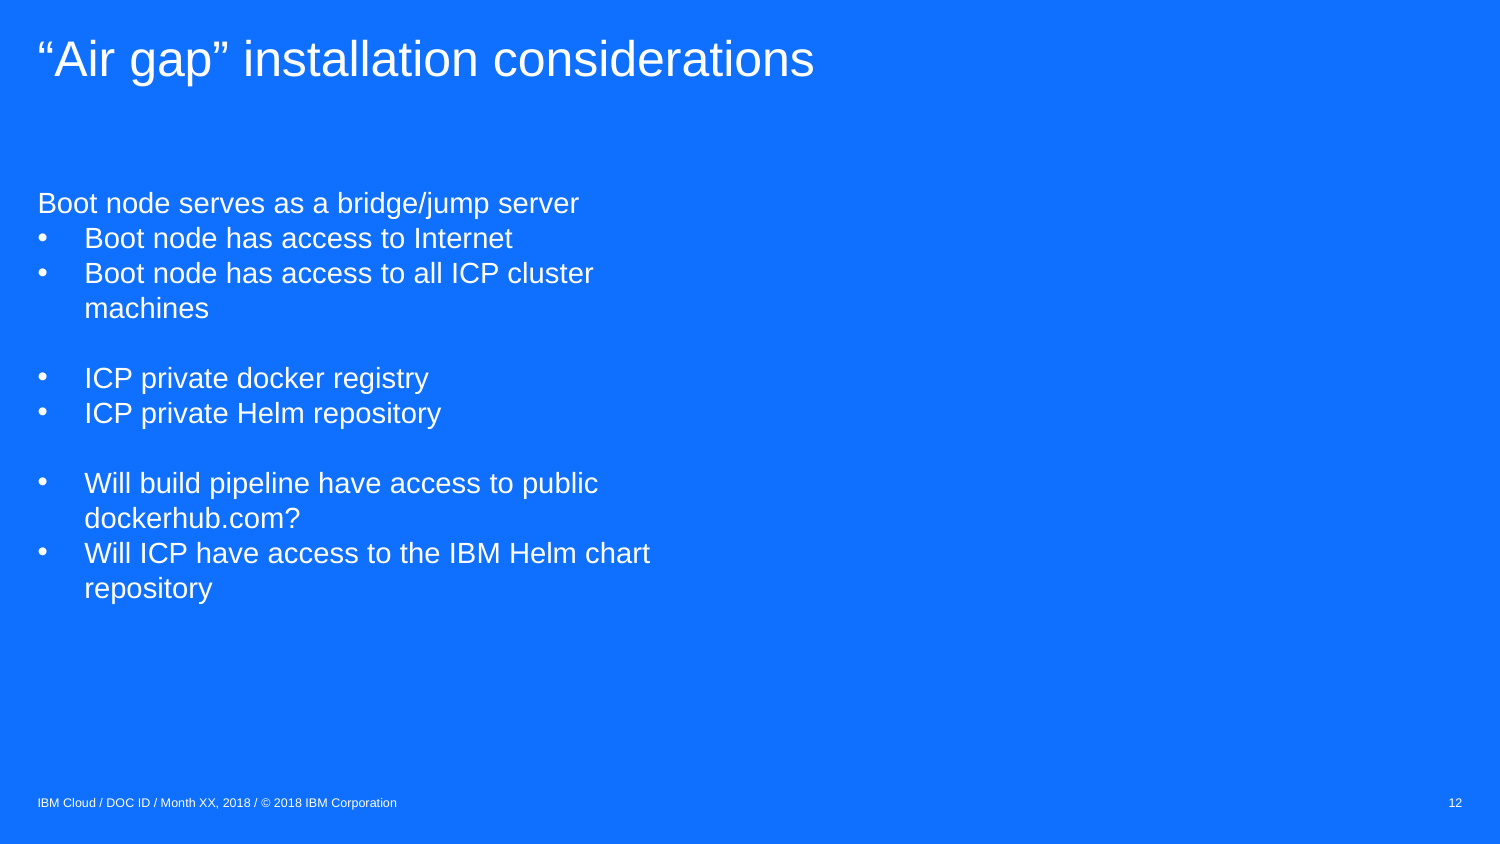

# “Air gap” installation considerations
Boot node serves as a bridge/jump server
Boot node has access to Internet
Boot node has access to all ICP cluster machines

ICP private docker registry
ICP private Helm repository

Will build pipeline have access to public dockerhub.com?
Will ICP have access to the IBM Helm chart repository

IBM Cloud / DOC ID / Month XX, 2018 / © 2018 IBM Corporation
12